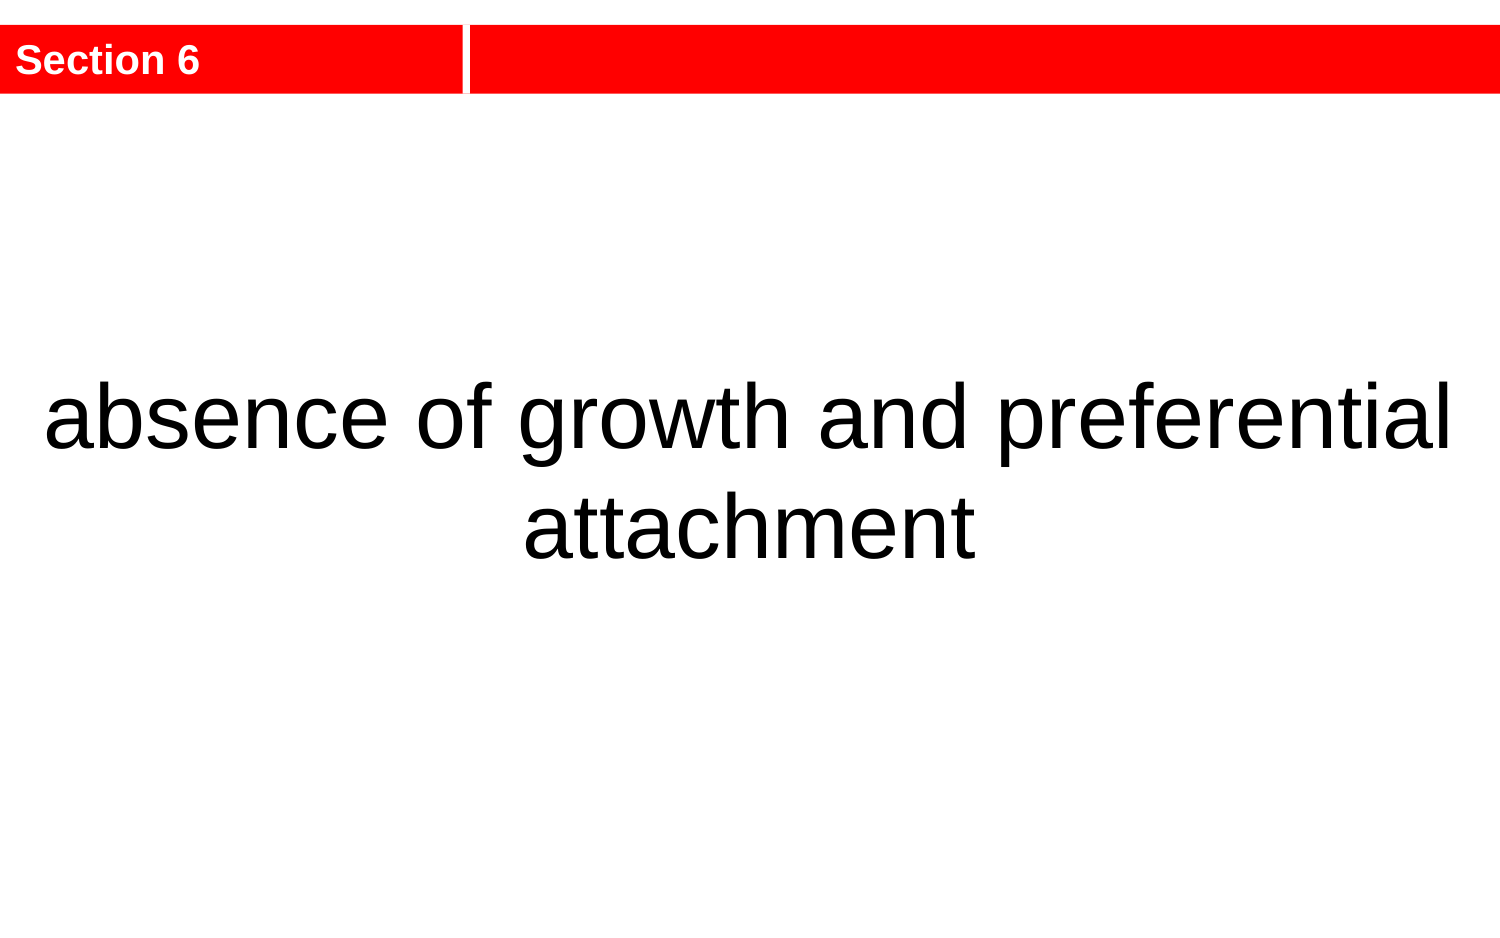

Section 6

absence of growth and preferential attachment